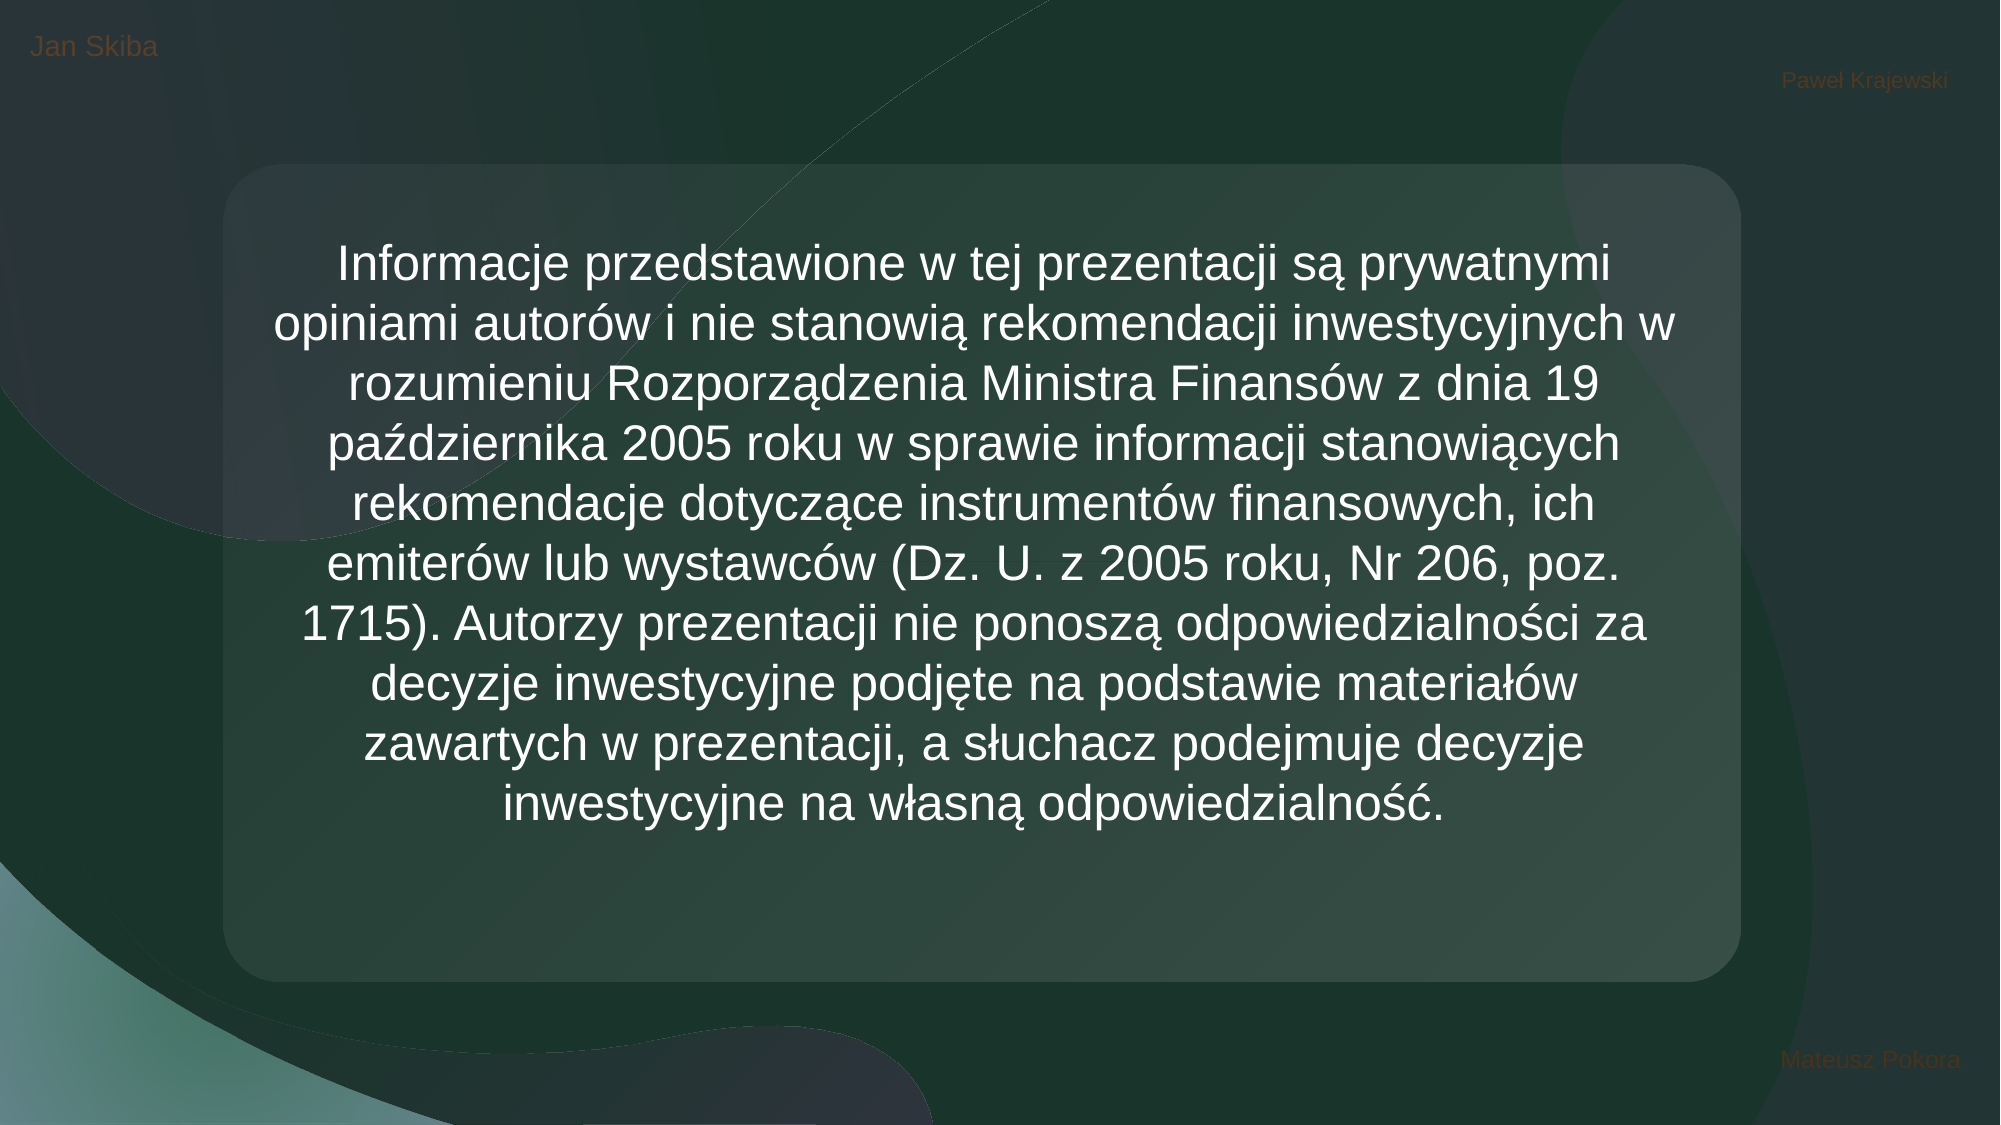

Jan Skiba
Paweł Krajewski
Informacje przedstawione w tej prezentacji są prywatnymi opiniami autorów i nie stanowią rekomendacji inwestycyjnych w rozumieniu Rozporządzenia Ministra Finansów z dnia 19 października 2005 roku w sprawie informacji stanowiących rekomendacje dotyczące instrumentów finansowych, ich emiterów lub wystawców (Dz. U. z 2005 roku, Nr 206, poz. 1715). Autorzy prezentacji nie ponoszą odpowiedzialności za decyzje inwestycyjne podjęte na podstawie materiałów zawartych w prezentacji, a słuchacz podejmuje decyzje inwestycyjne na własną odpowiedzialność.

Mateusz Pokora